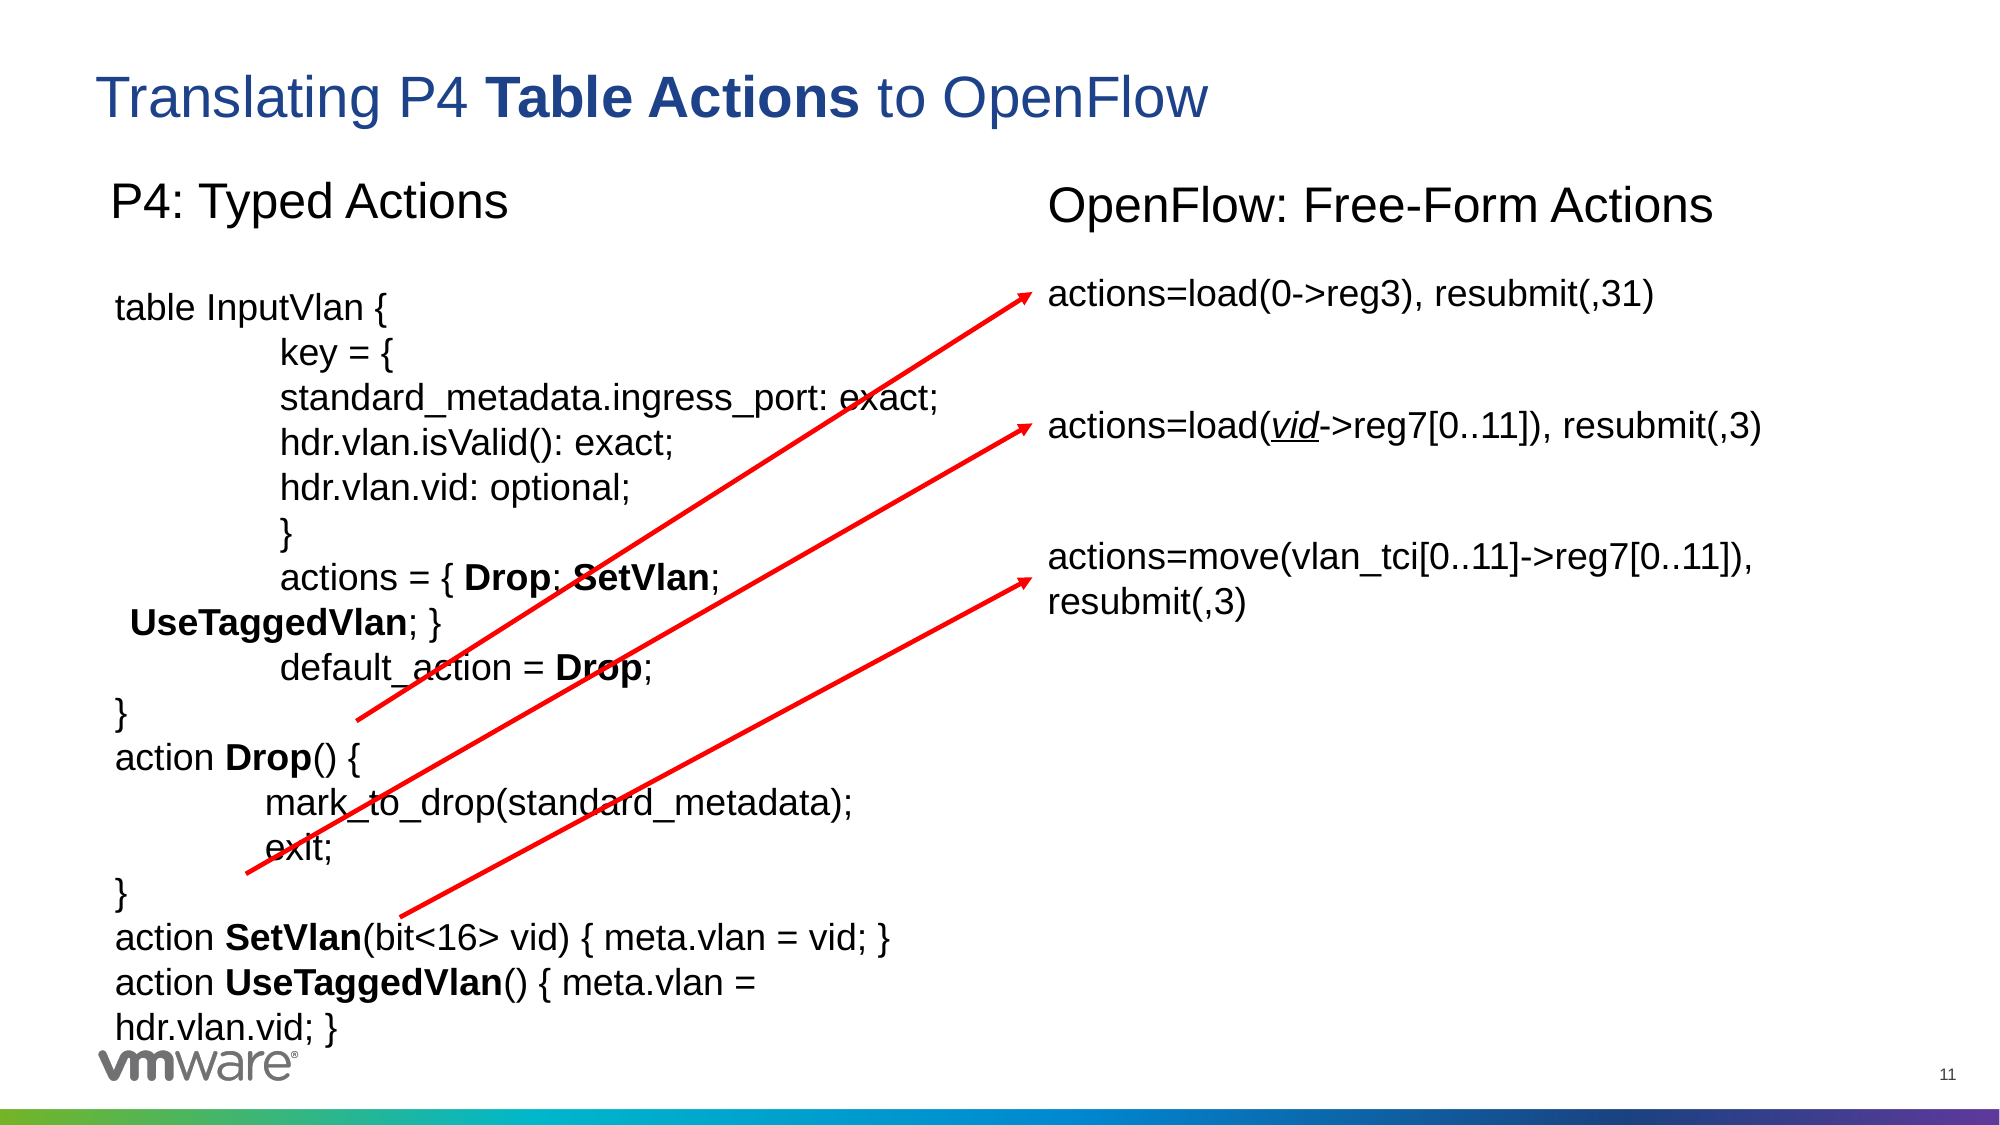

# Translating P4 Table Actions to OpenFlow
P4: Typed Actions
OpenFlow: Free-Form Actions
actions=load(0->reg3), resubmit(,31)
table InputVlan {
    	key = {
        	standard_metadata.ingress_port: exact;
        	hdr.vlan.isValid(): exact;
        	hdr.vlan.vid: optional;
    	}
    	actions = { Drop; SetVlan; UseTaggedVlan; }
    	default_action = Drop;
}
action Drop() {
    	mark_to_drop(standard_metadata);
    	exit;
}
action SetVlan(bit<16> vid) { meta.vlan = vid; }
action UseTaggedVlan() { meta.vlan = hdr.vlan.vid; }
actions=load(vid->reg7[0..11]), resubmit(,3)
actions=move(vlan_tci[0..11]->reg7[0..11]), resubmit(,3)